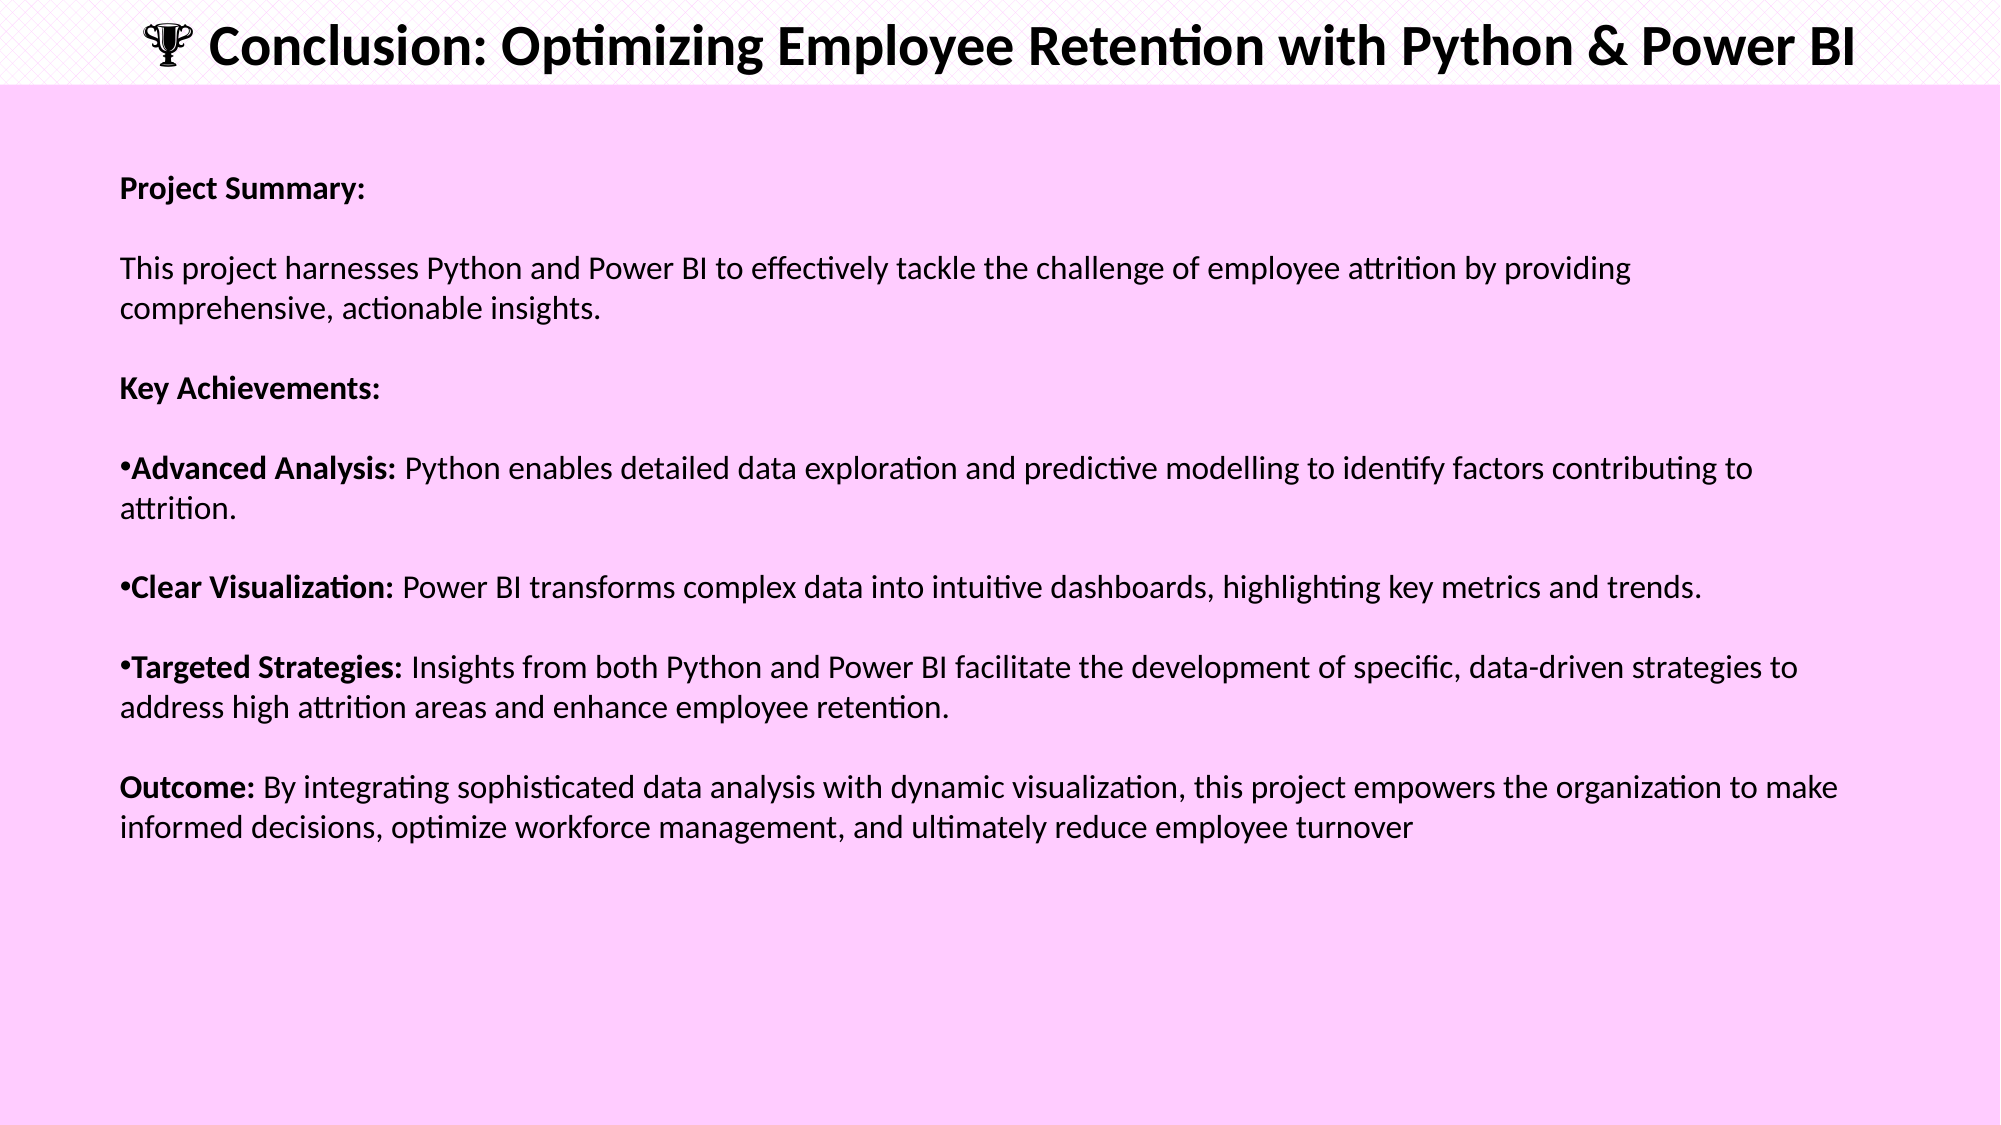

🏆 Conclusion: Optimizing Employee Retention with Python & Power BI
Project Summary:

This project harnesses Python and Power BI to effectively tackle the challenge of employee attrition by providing comprehensive, actionable insights.

Key Achievements:

Advanced Analysis: Python enables detailed data exploration and predictive modelling to identify factors contributing to attrition.

Clear Visualization: Power BI transforms complex data into intuitive dashboards, highlighting key metrics and trends.

Targeted Strategies: Insights from both Python and Power BI facilitate the development of specific, data-driven strategies to address high attrition areas and enhance employee retention.

Outcome: By integrating sophisticated data analysis with dynamic visualization, this project empowers the organization to make informed decisions, optimize workforce management, and ultimately reduce employee turnover